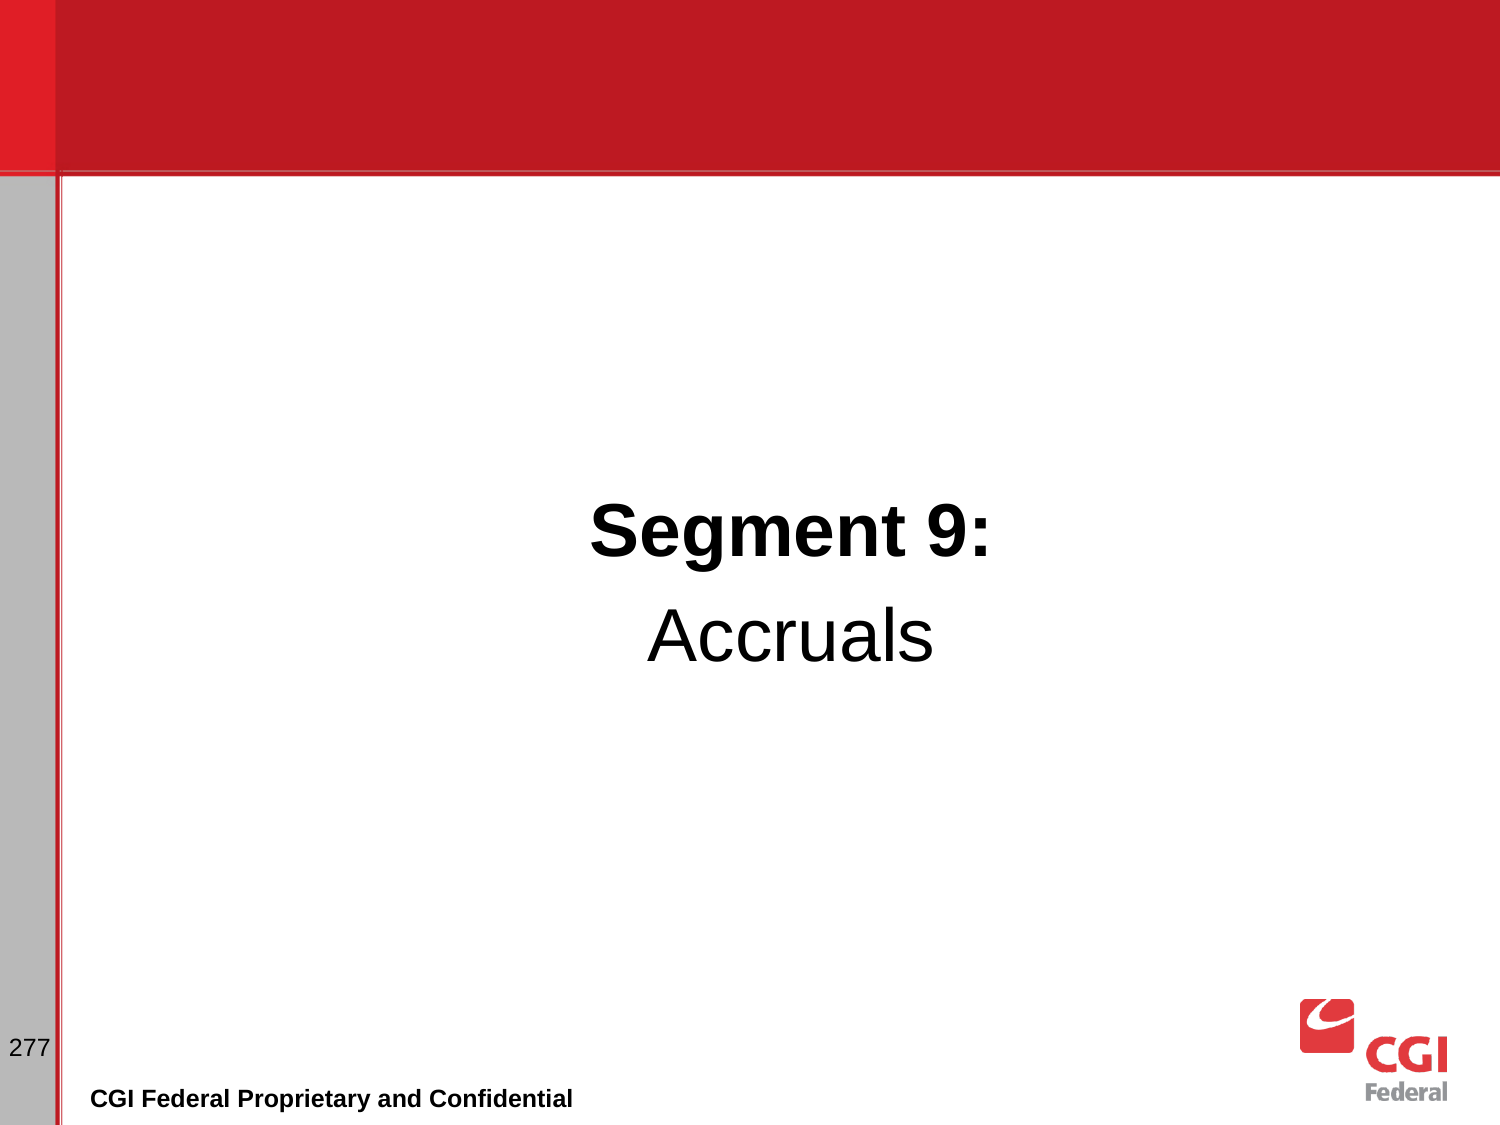

Segment 9:
Accruals
277
CGI Federal Proprietary and Confidential